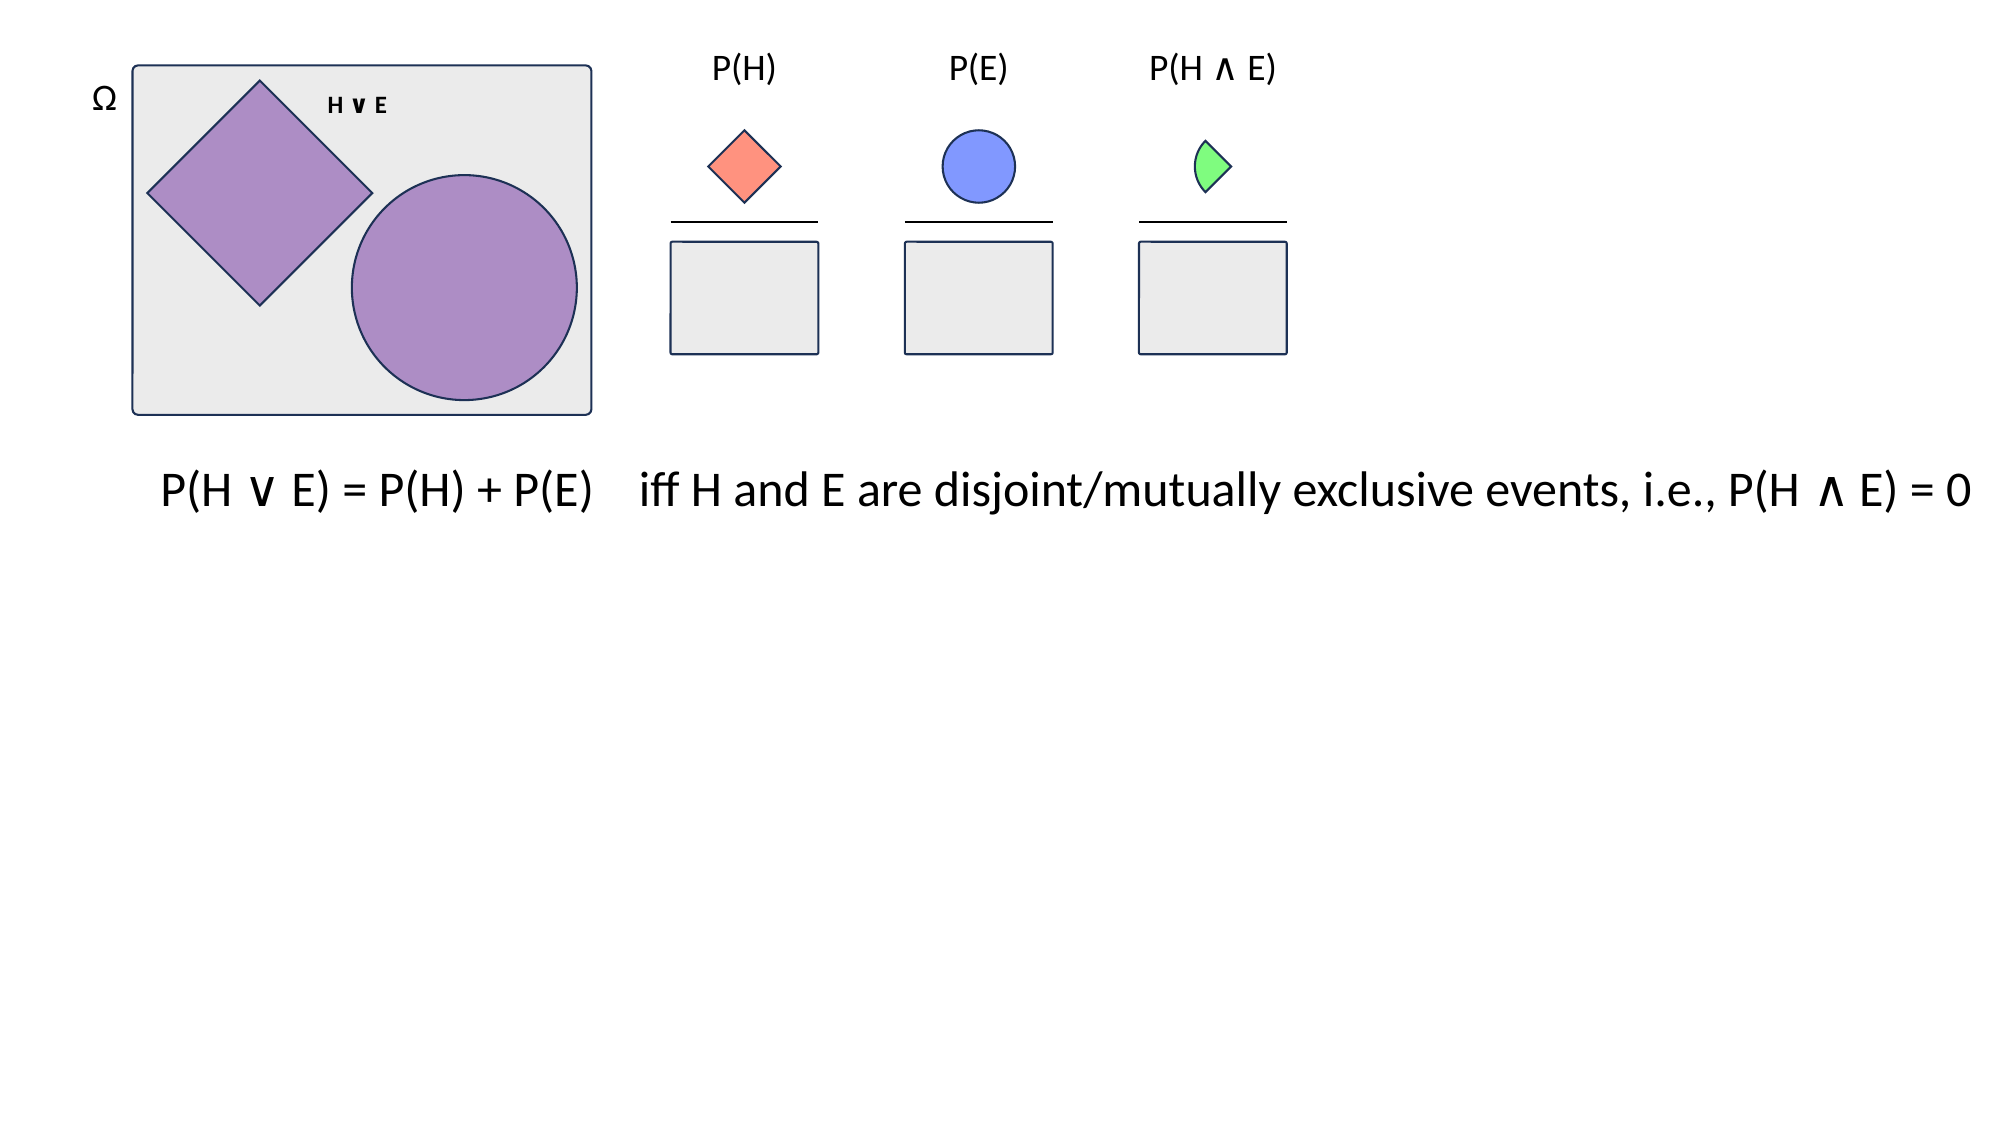

P(H)
P(E)
P(H ∧ E)
Ω

H ∨ E

P(P(H ∨ E) = P(H) + P(E)    iff H and E are disjoint/mutually exclusive events, i.e., P(H ∧ E) = 0